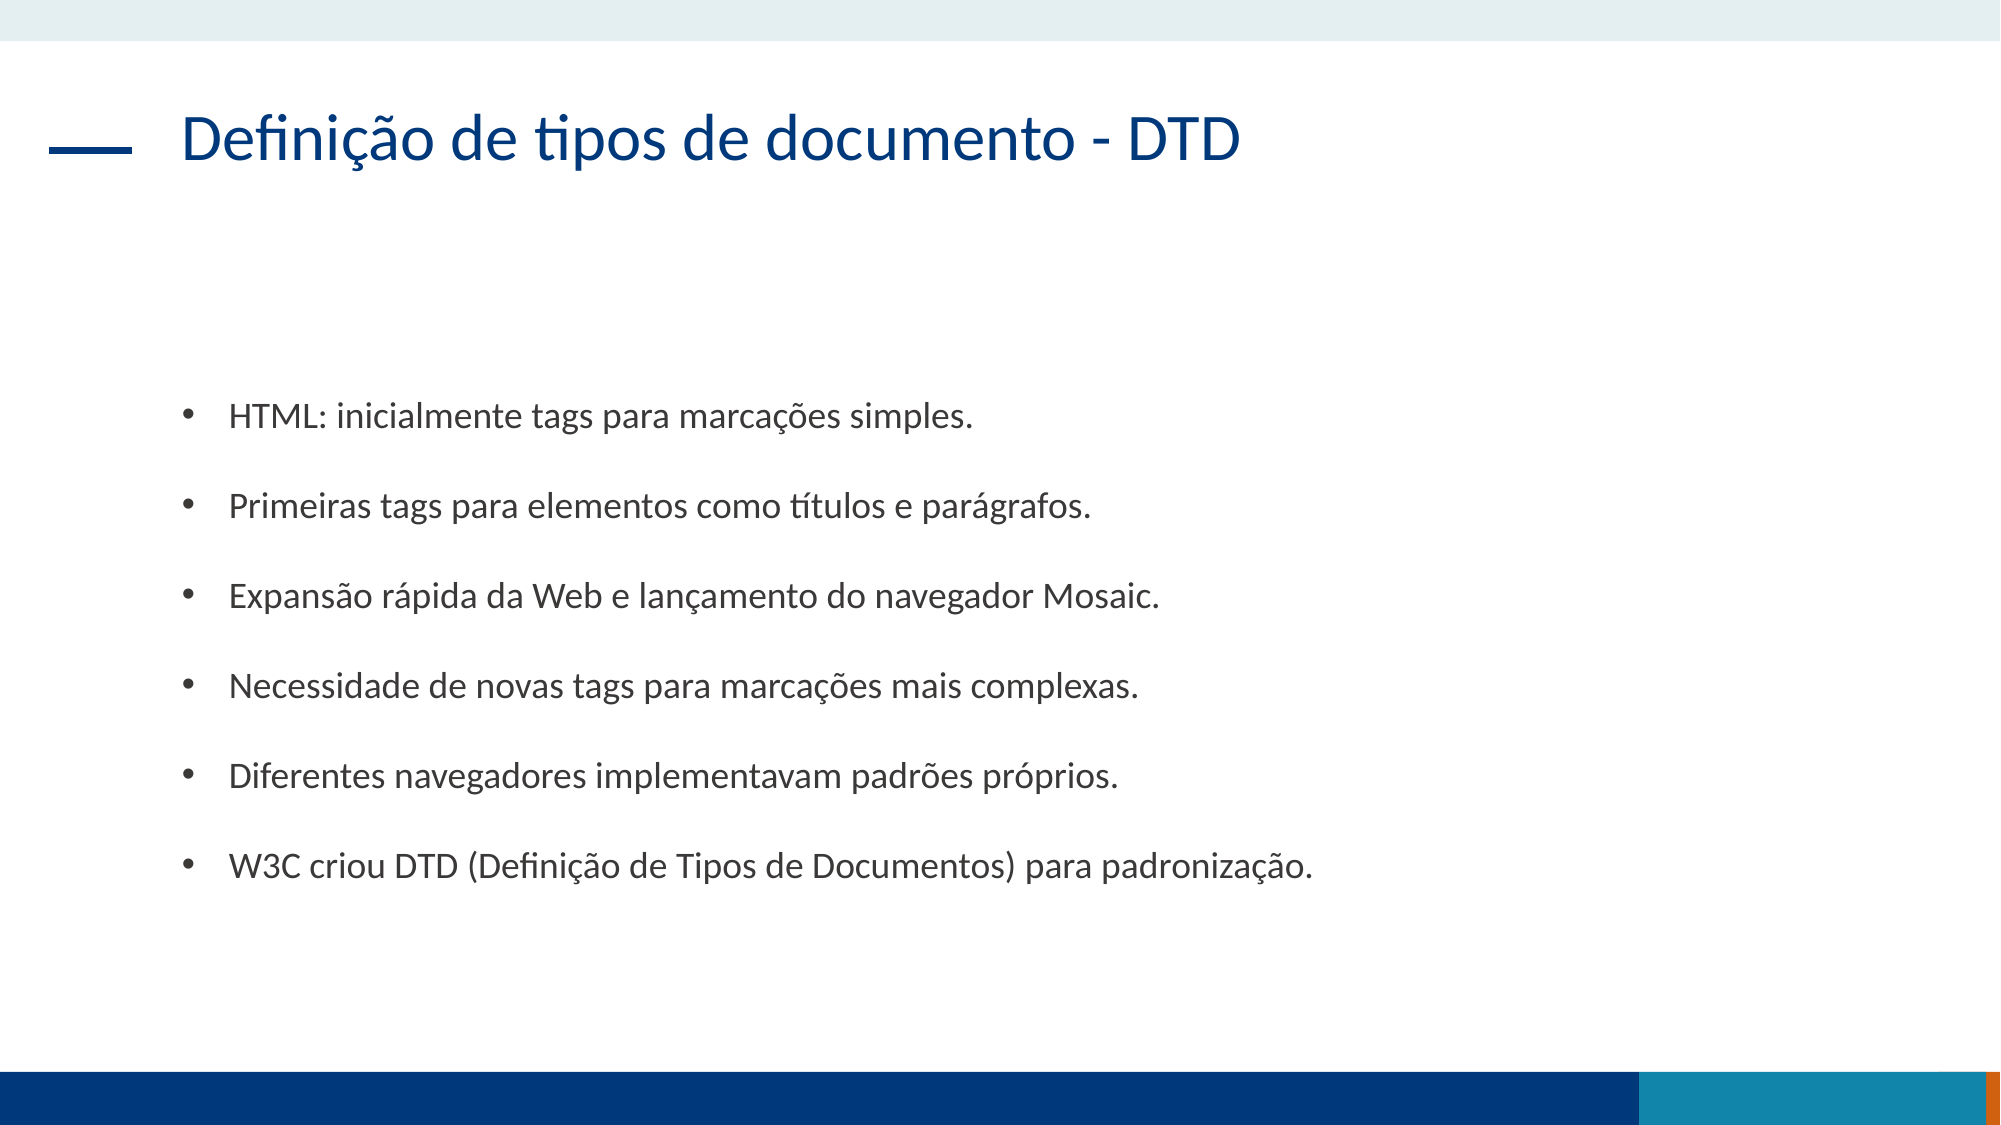

Definição de tipos de documento - DTD
HTML: inicialmente tags para marcações simples.

Primeiras tags para elementos como títulos e parágrafos.

Expansão rápida da Web e lançamento do navegador Mosaic.

Necessidade de novas tags para marcações mais complexas.

Diferentes navegadores implementavam padrões próprios.

W3C criou DTD (Definição de Tipos de Documentos) para padronização.